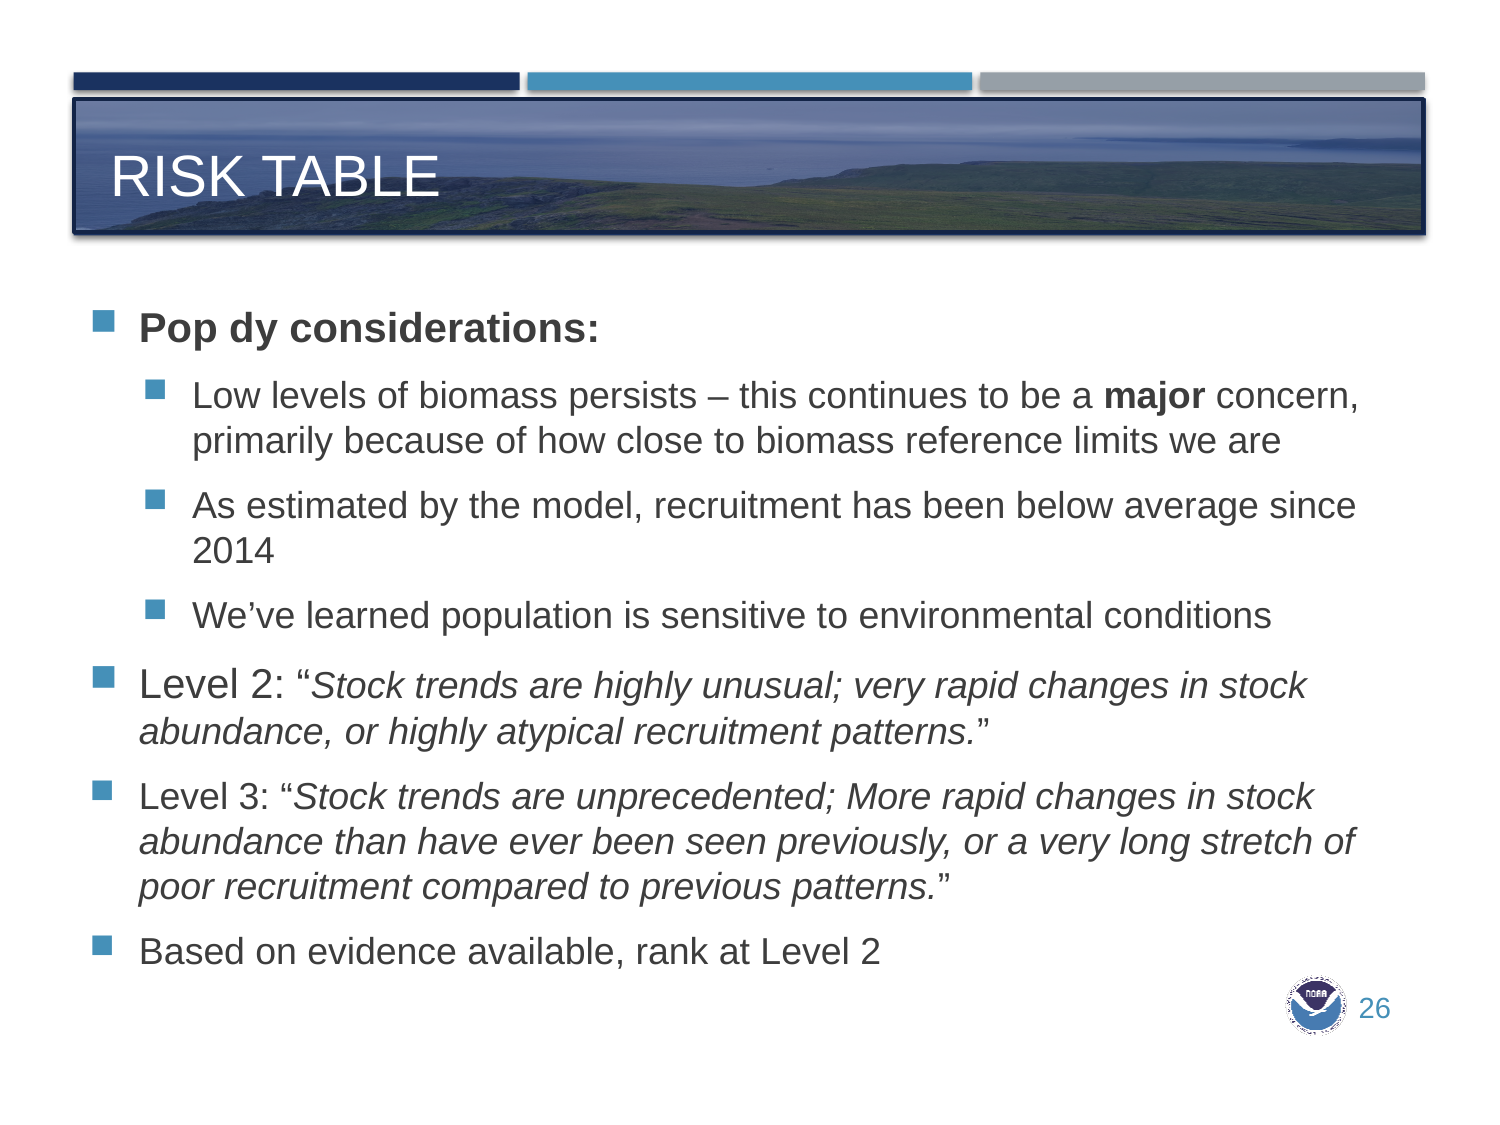

# Risk table
Pop dy considerations:
Low levels of biomass persists – this continues to be a major concern, primarily because of how close to biomass reference limits we are
As estimated by the model, recruitment has been below average since 2014
We’ve learned population is sensitive to environmental conditions
Level 2: “Stock trends are highly unusual; very rapid changes in stock abundance, or highly atypical recruitment patterns.”
Level 3: “Stock trends are unprecedented; More rapid changes in stock abundance than have ever been seen previously, or a very long stretch of poor recruitment compared to previous patterns.”
Based on evidence available, rank at Level 2
26